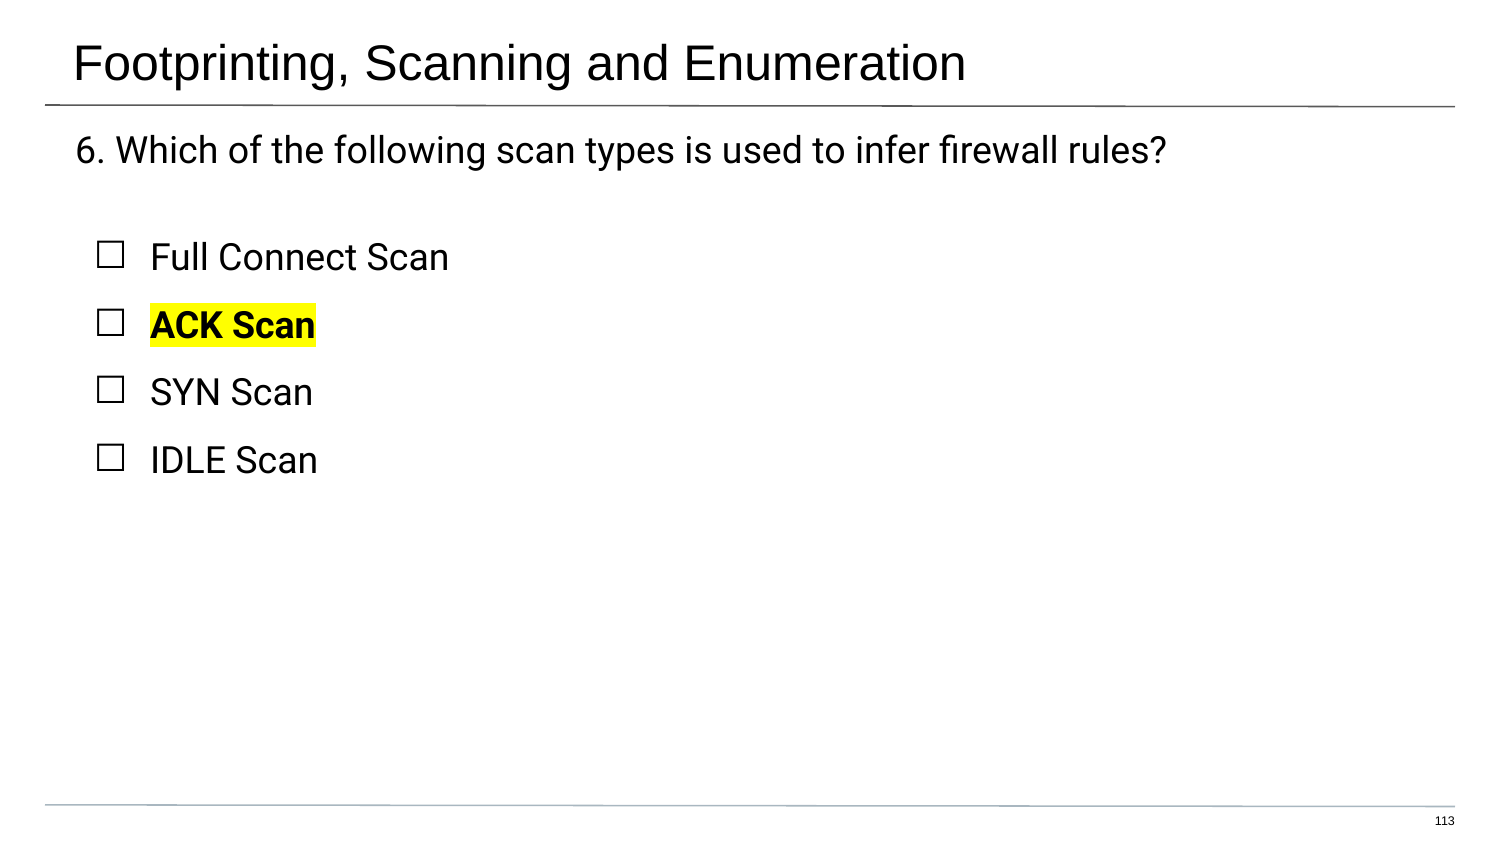

# Footprinting, Scanning and Enumeration
6. Which of the following scan types is used to infer firewall rules?
Full Connect Scan
ACK Scan
SYN Scan
IDLE Scan

113